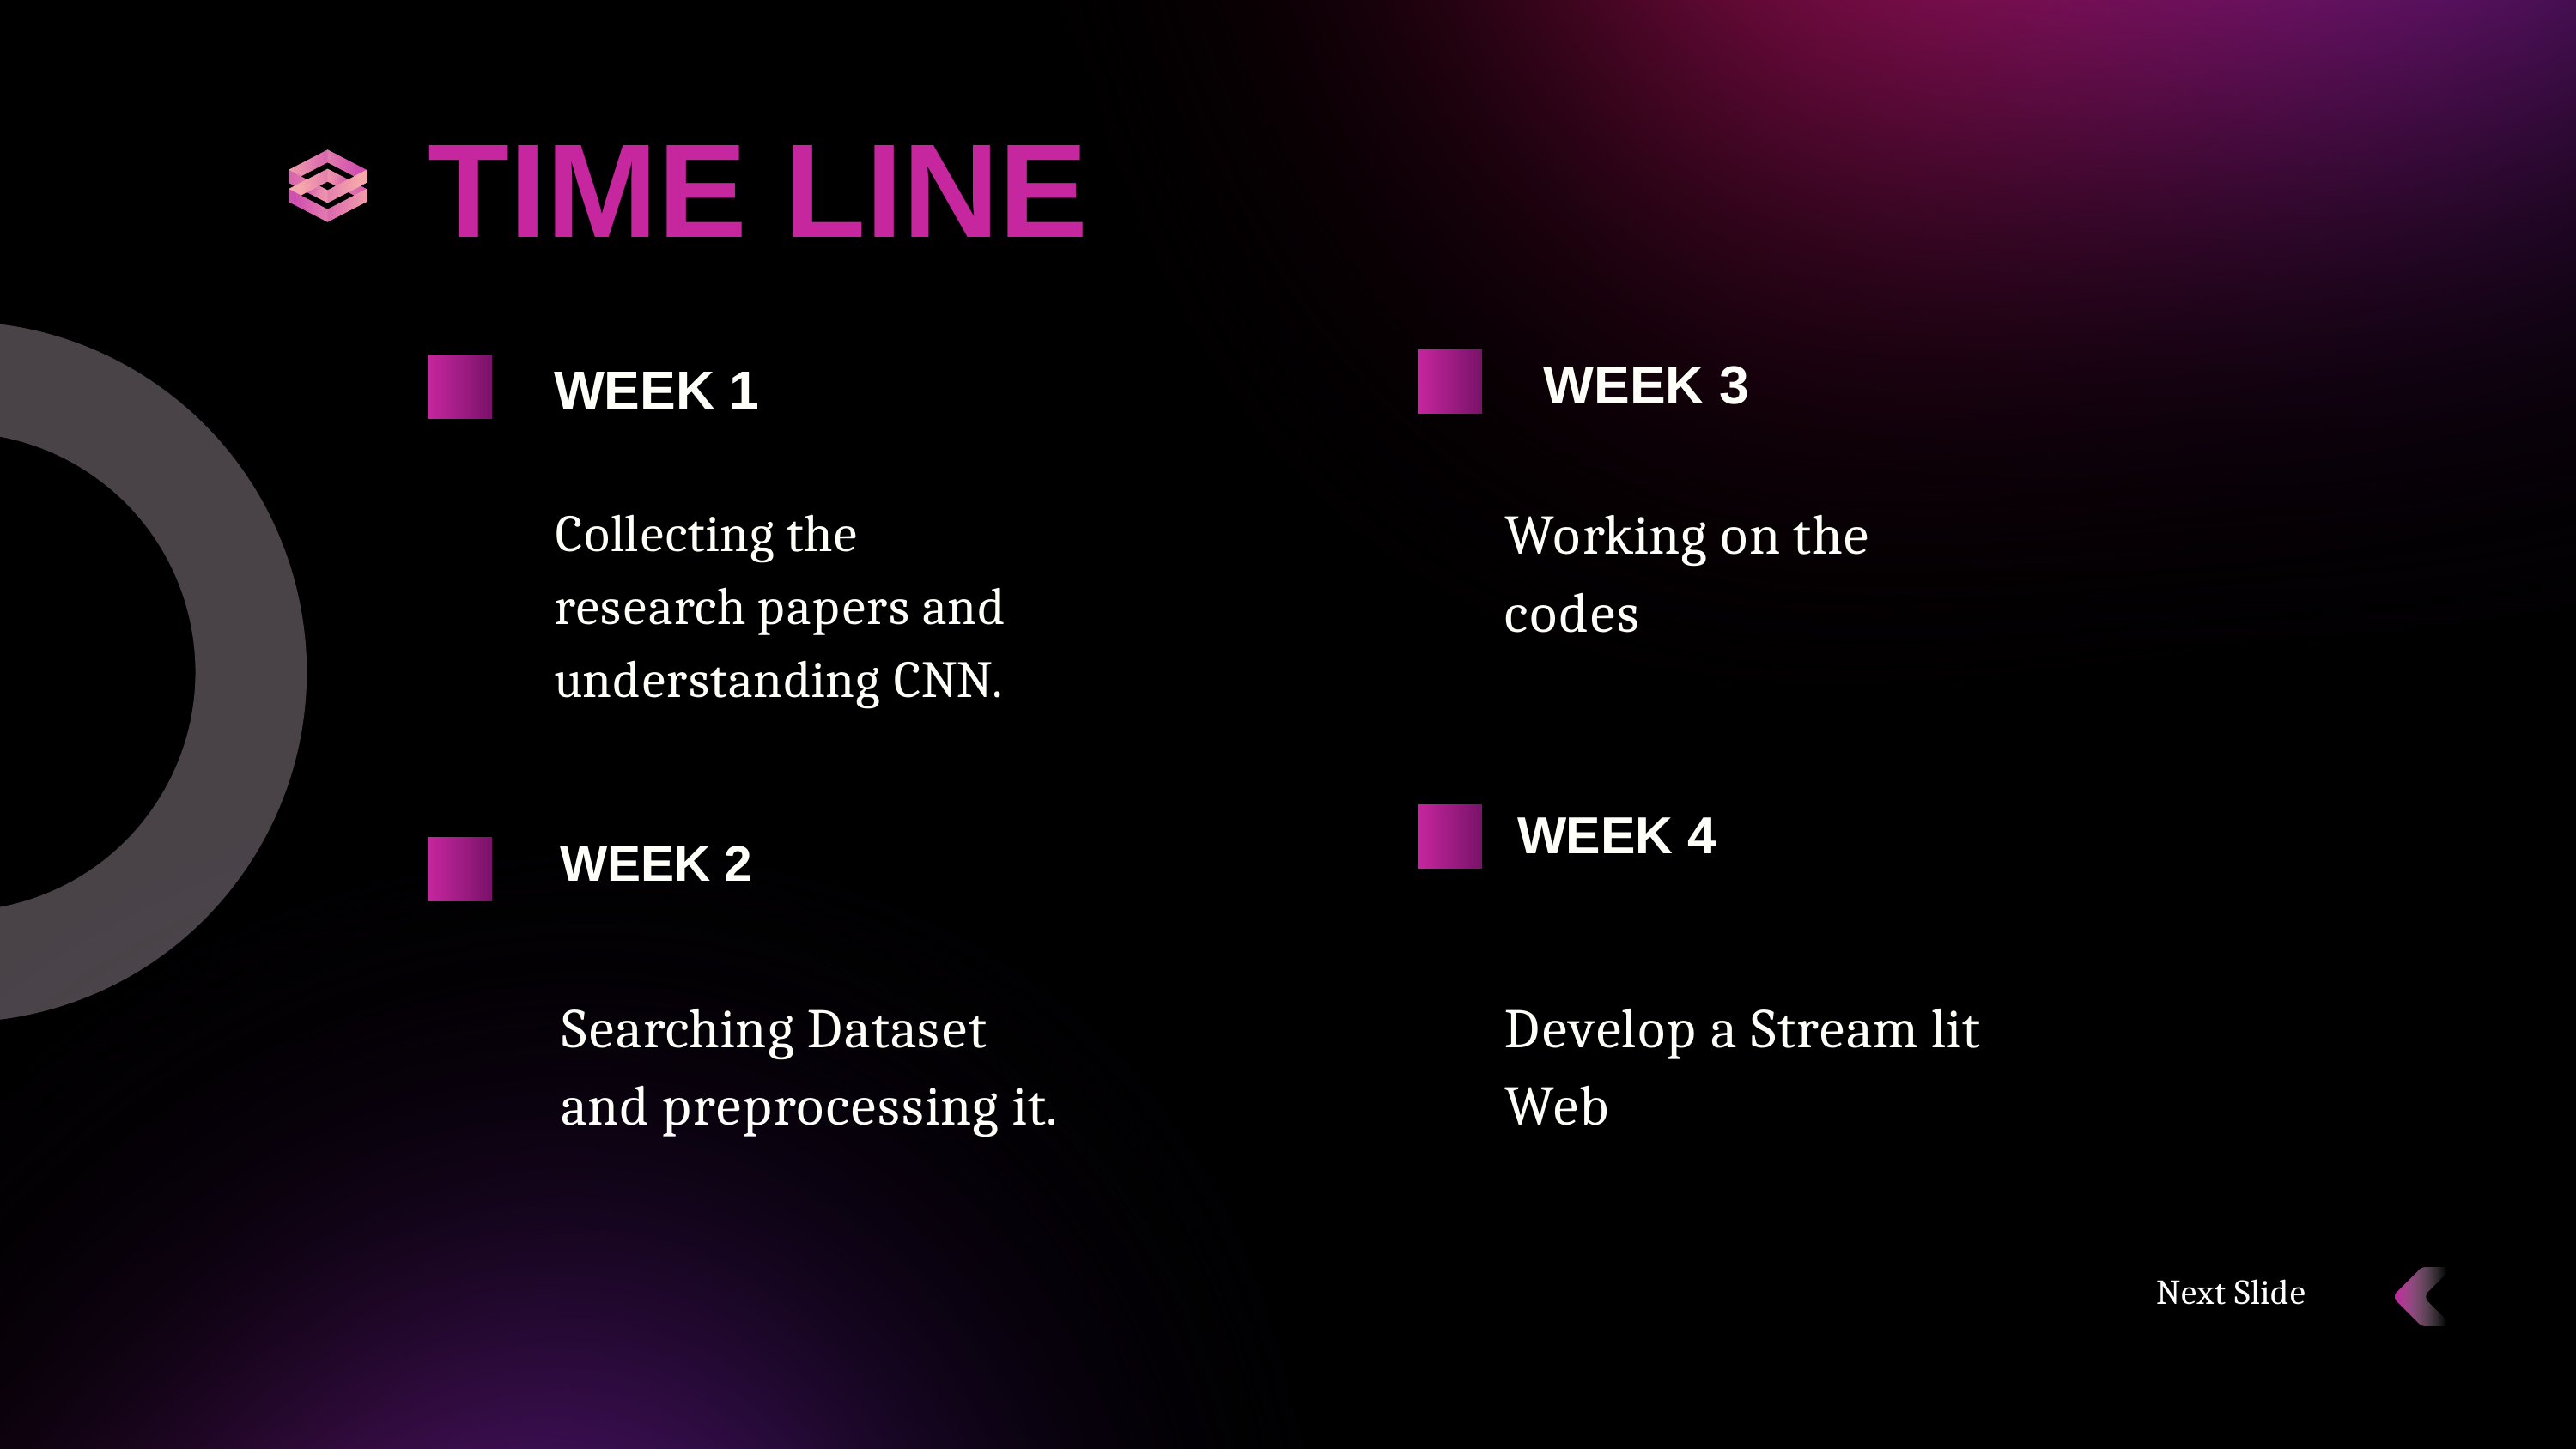

TIME LINE

WEEK 3

WEEK 1

Working on the codes
Collecting the research papers and understanding CNN.

WEEK 4

WEEK 2

Searching Dataset  and preprocessing it.
Develop a Stream lit Web

Next Slide